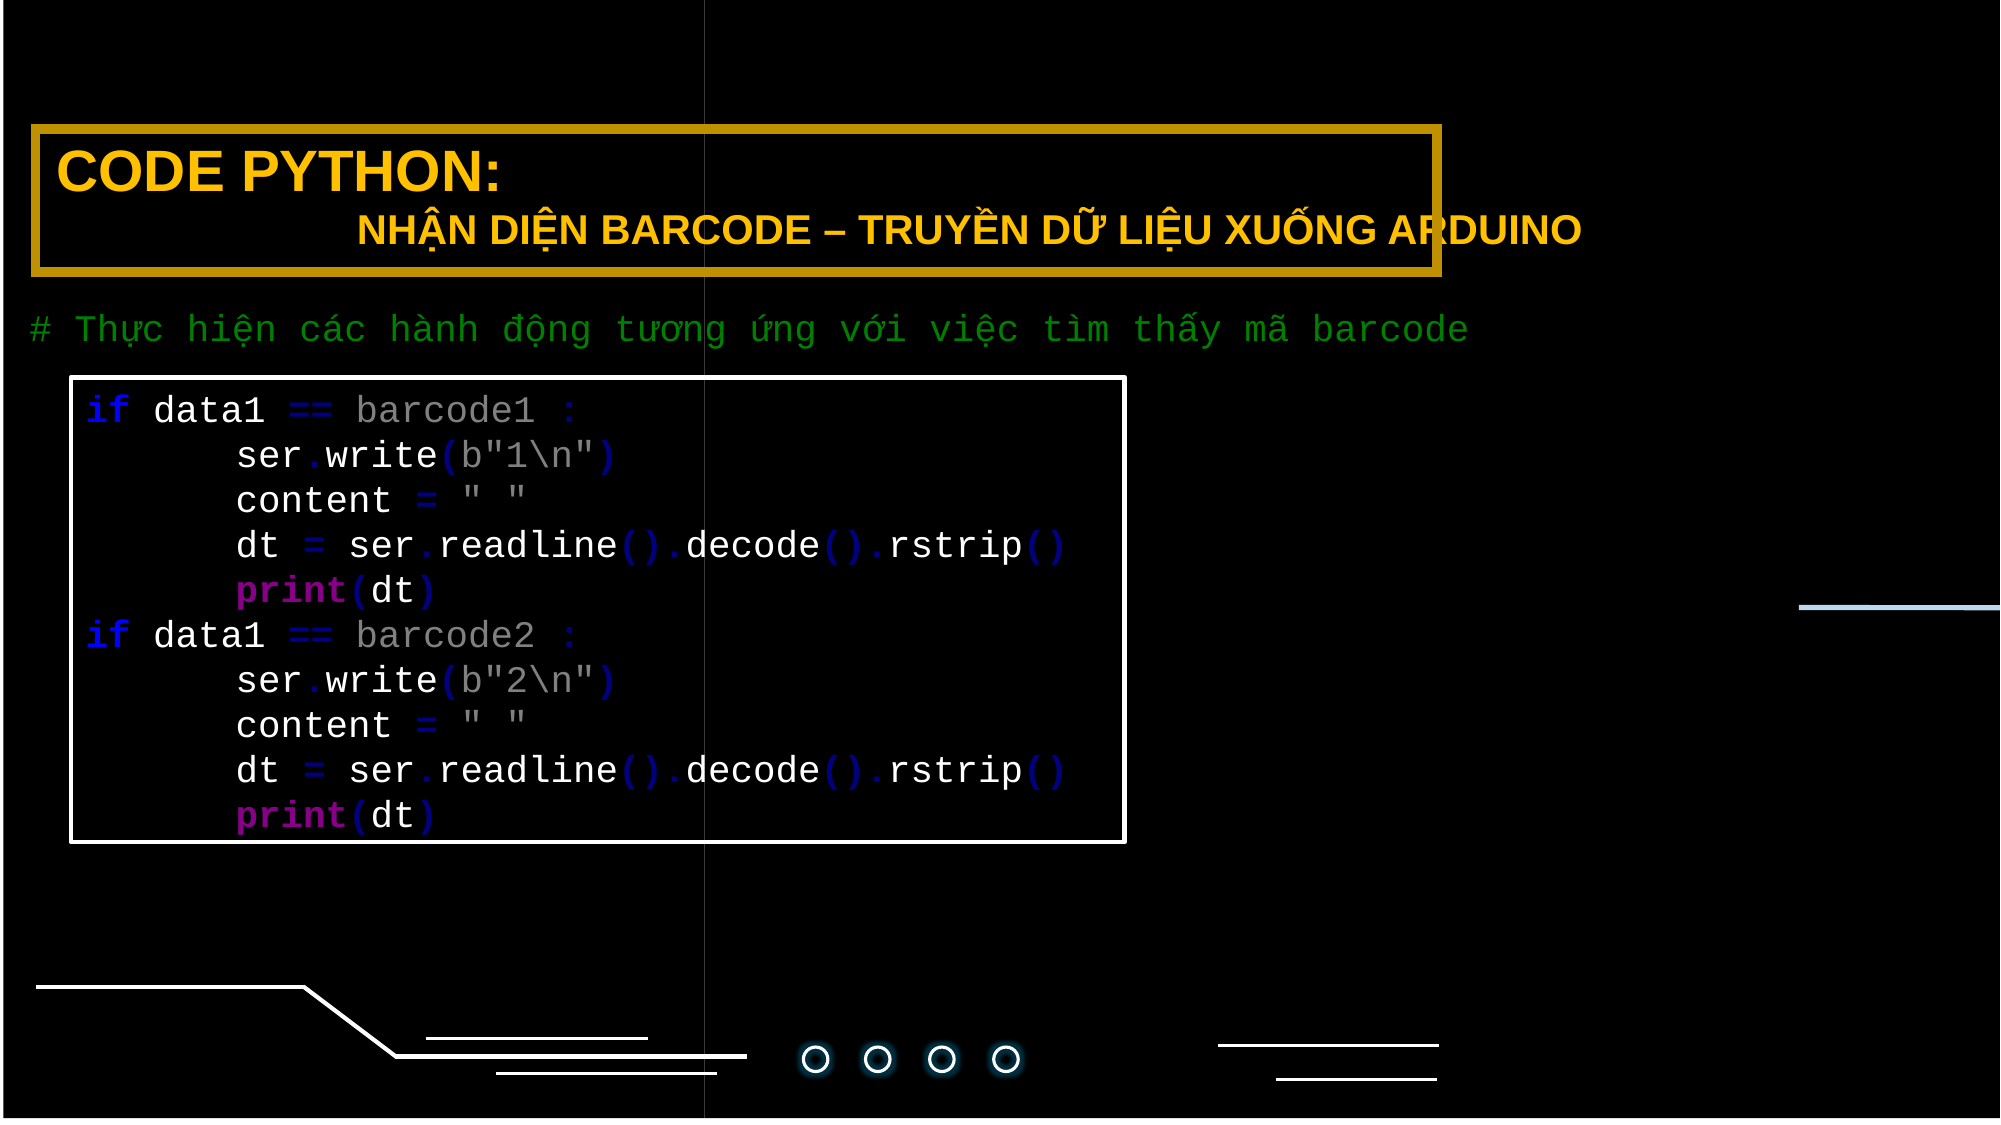

CODE PYTHON:
		NHẬN DIỆN BARCODE – TRUYỀN DỮ LIỆU XUỐNG ARDUINO

# Thực hiện các hành động tương ứng với việc tìm thấy mã barcode
if data1 == barcode1 :
	ser.write(b"1\n")
	content = " "
	dt = ser.readline().decode().rstrip()
	print(dt)
if data1 == barcode2 :
	ser.write(b"2\n")
	content = " "
	dt = ser.readline().decode().rstrip()
	print(dt)